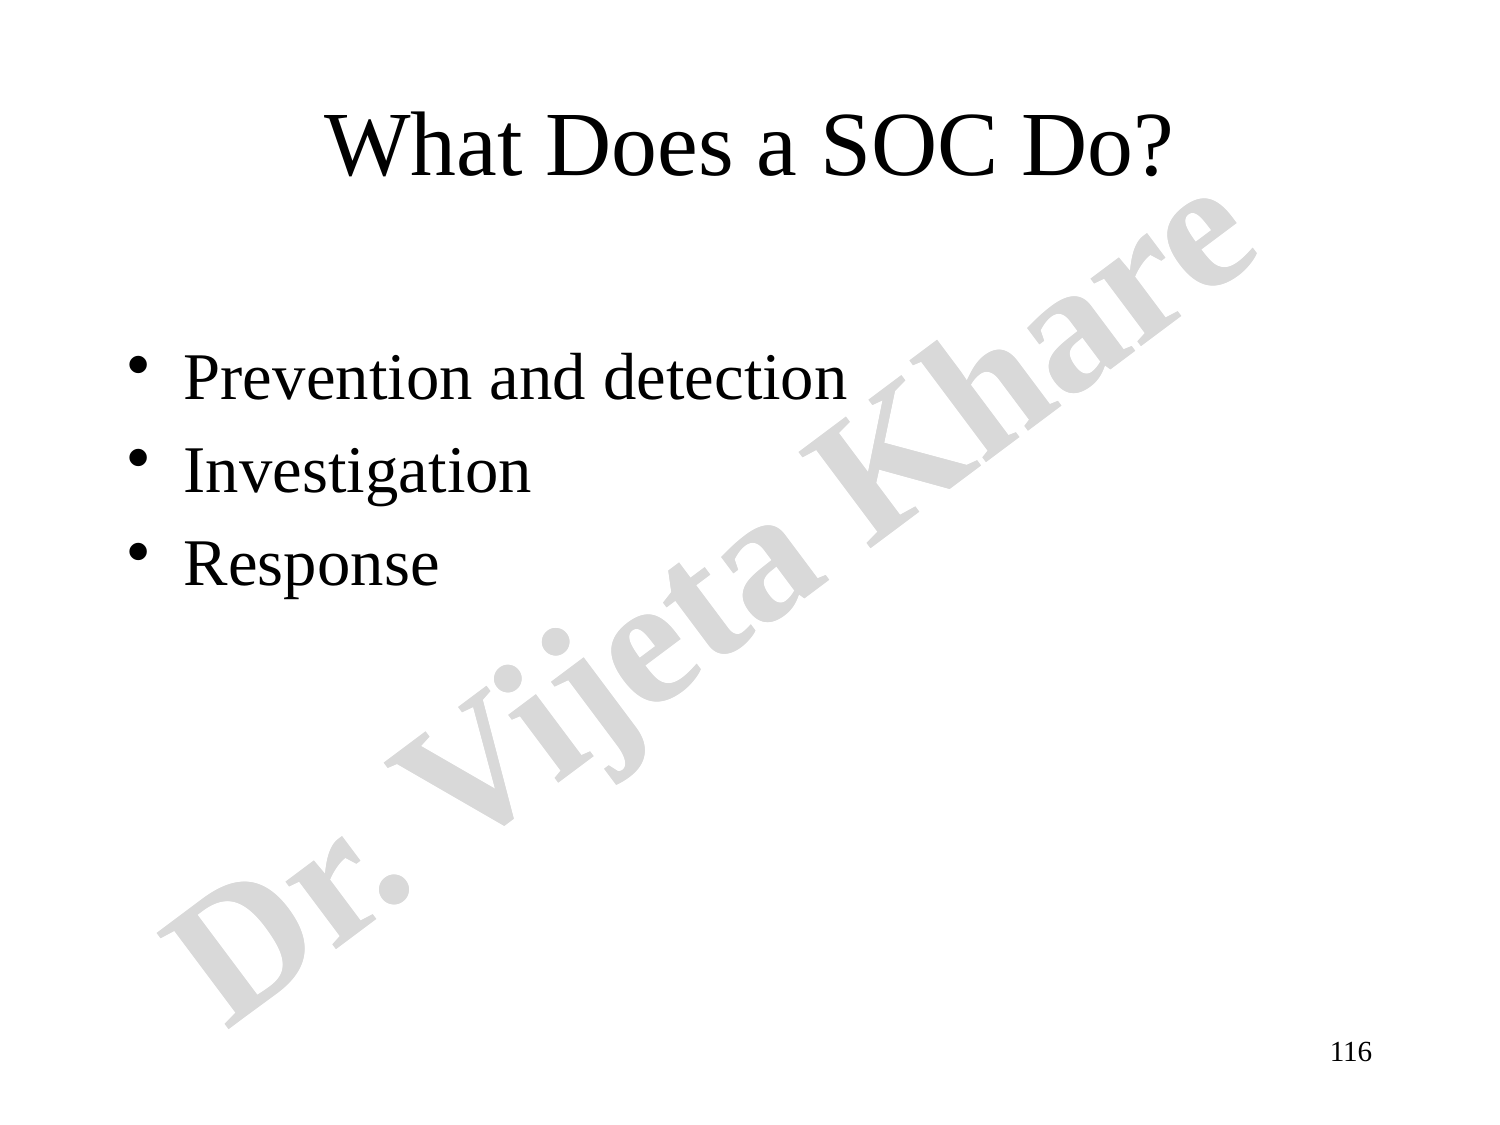

# What Does a SOC Do?
Prevention and detection
Investigation
Response

116